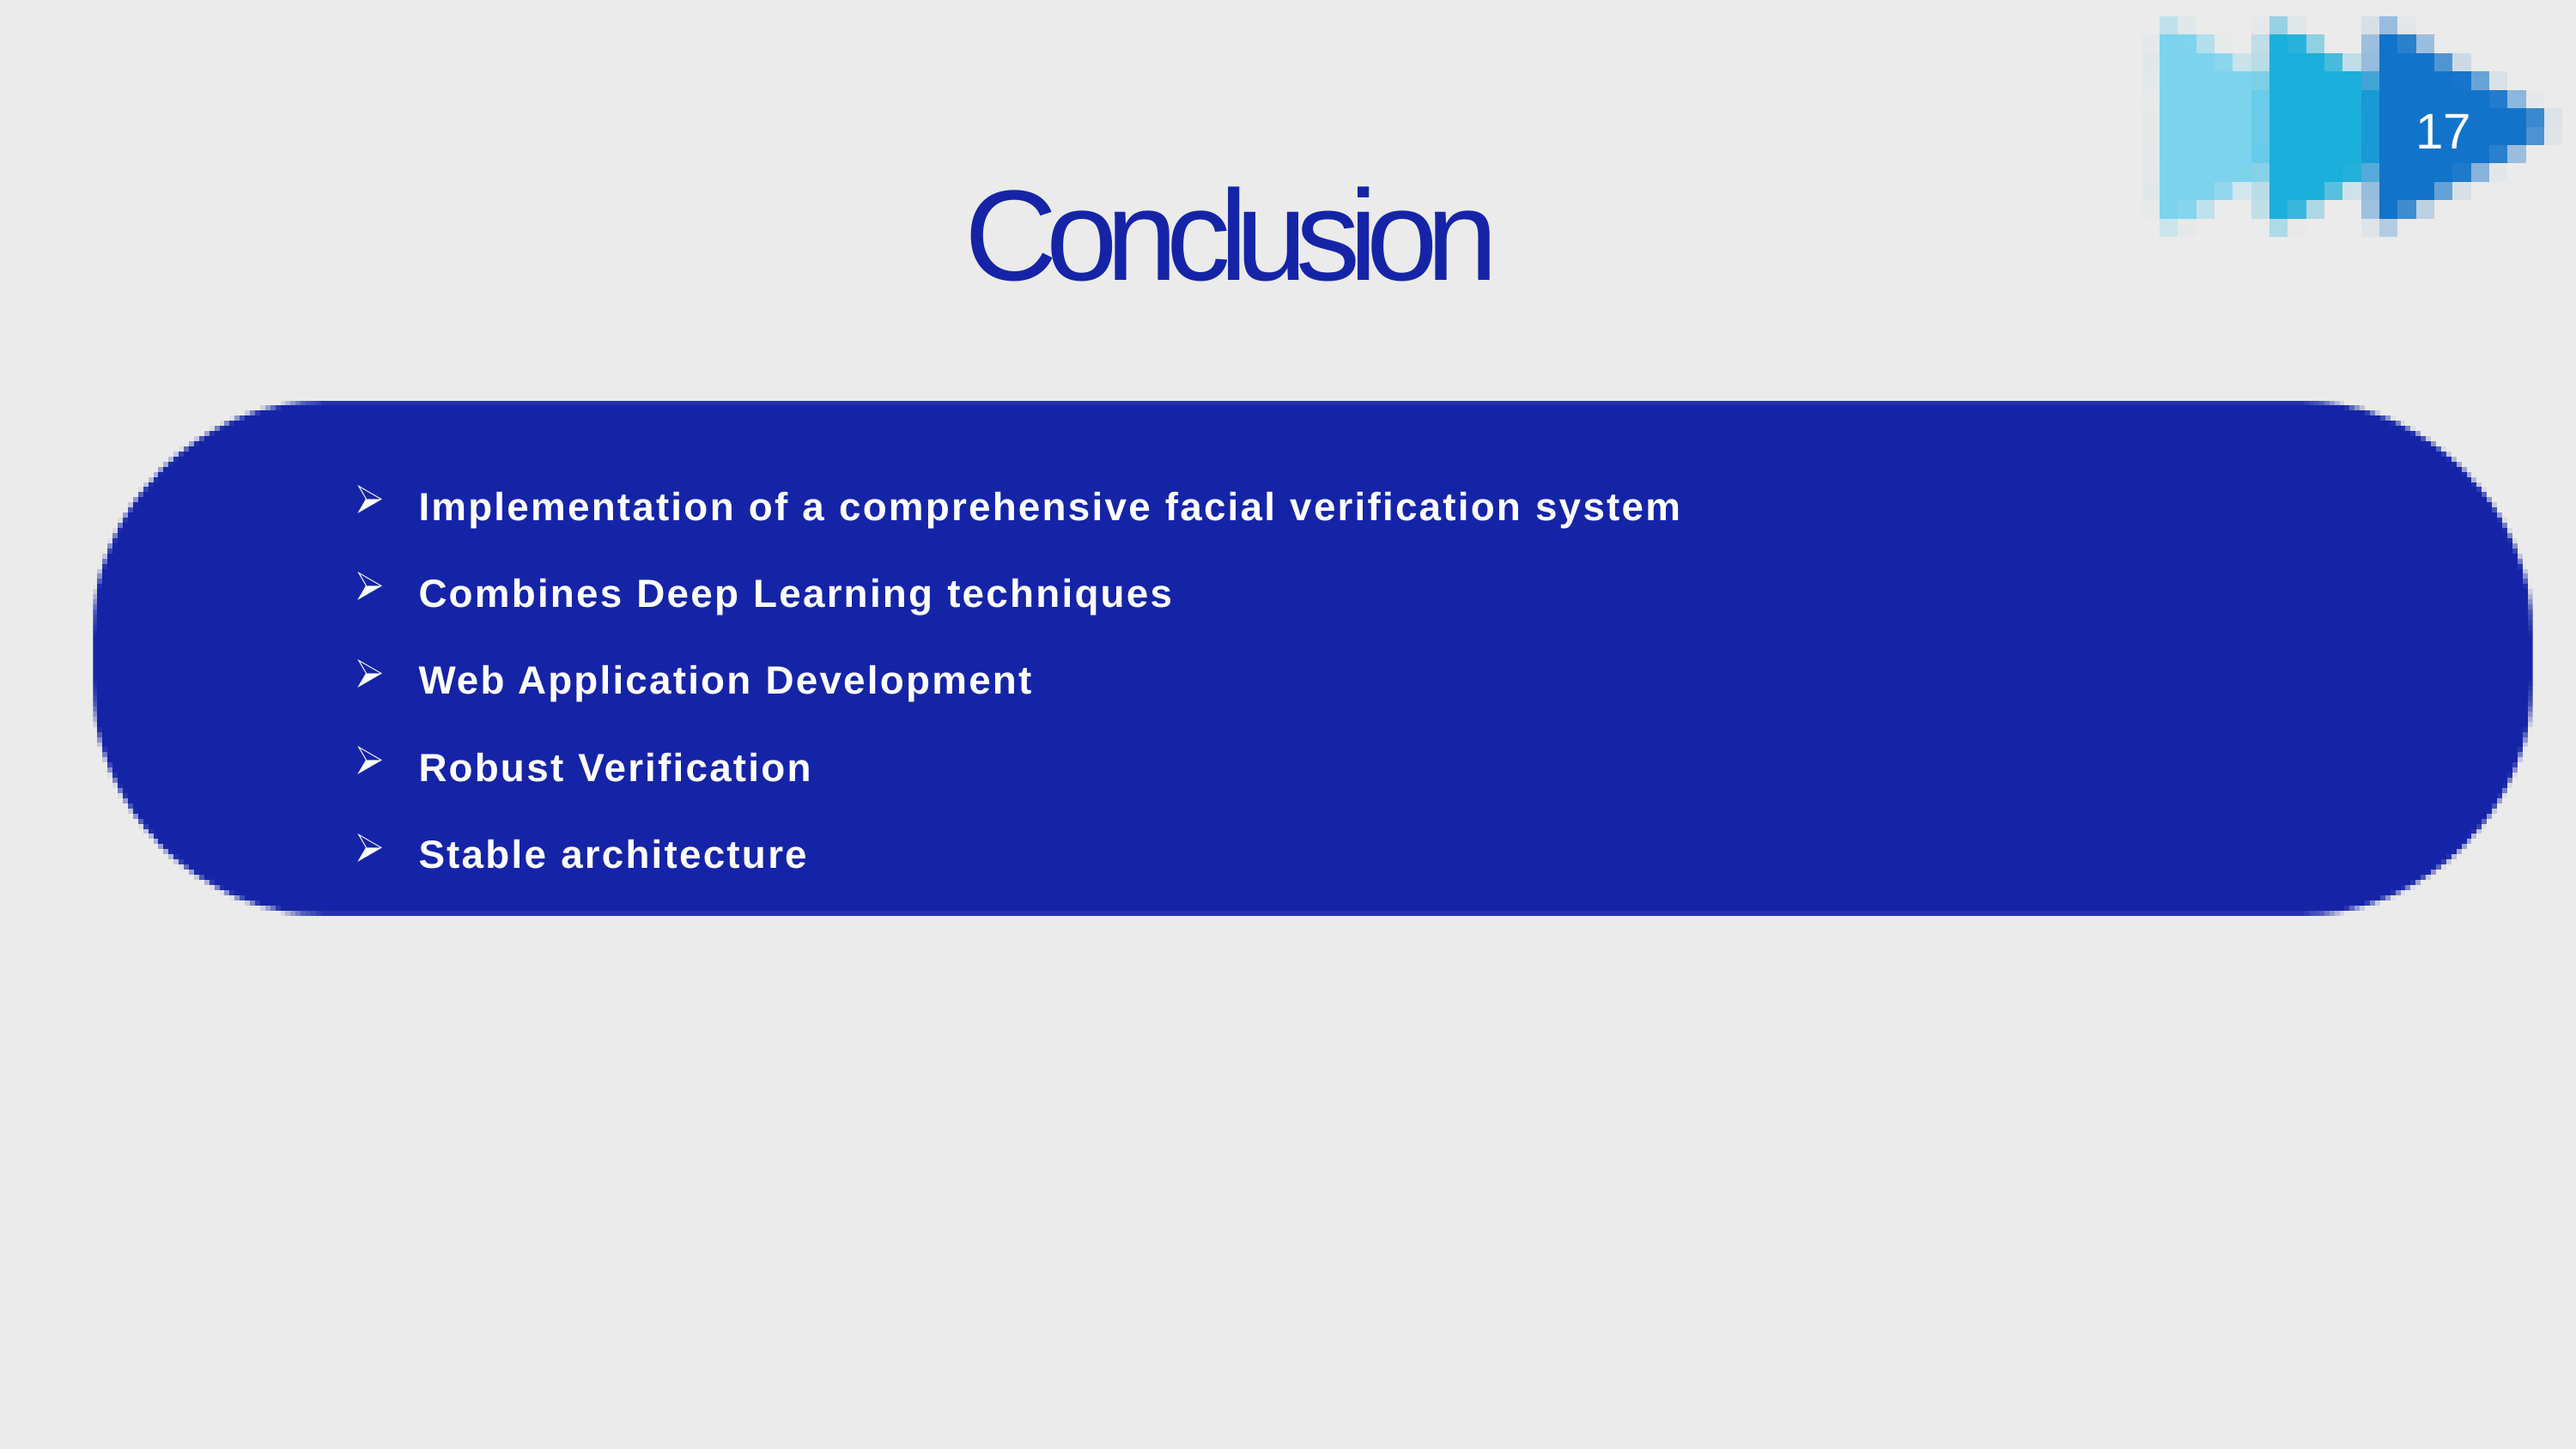

17
Conclusion

Implementation of a comprehensive facial verification system
Combines Deep Learning techniques
Web Application Development
Robust Verification
Stable architecture